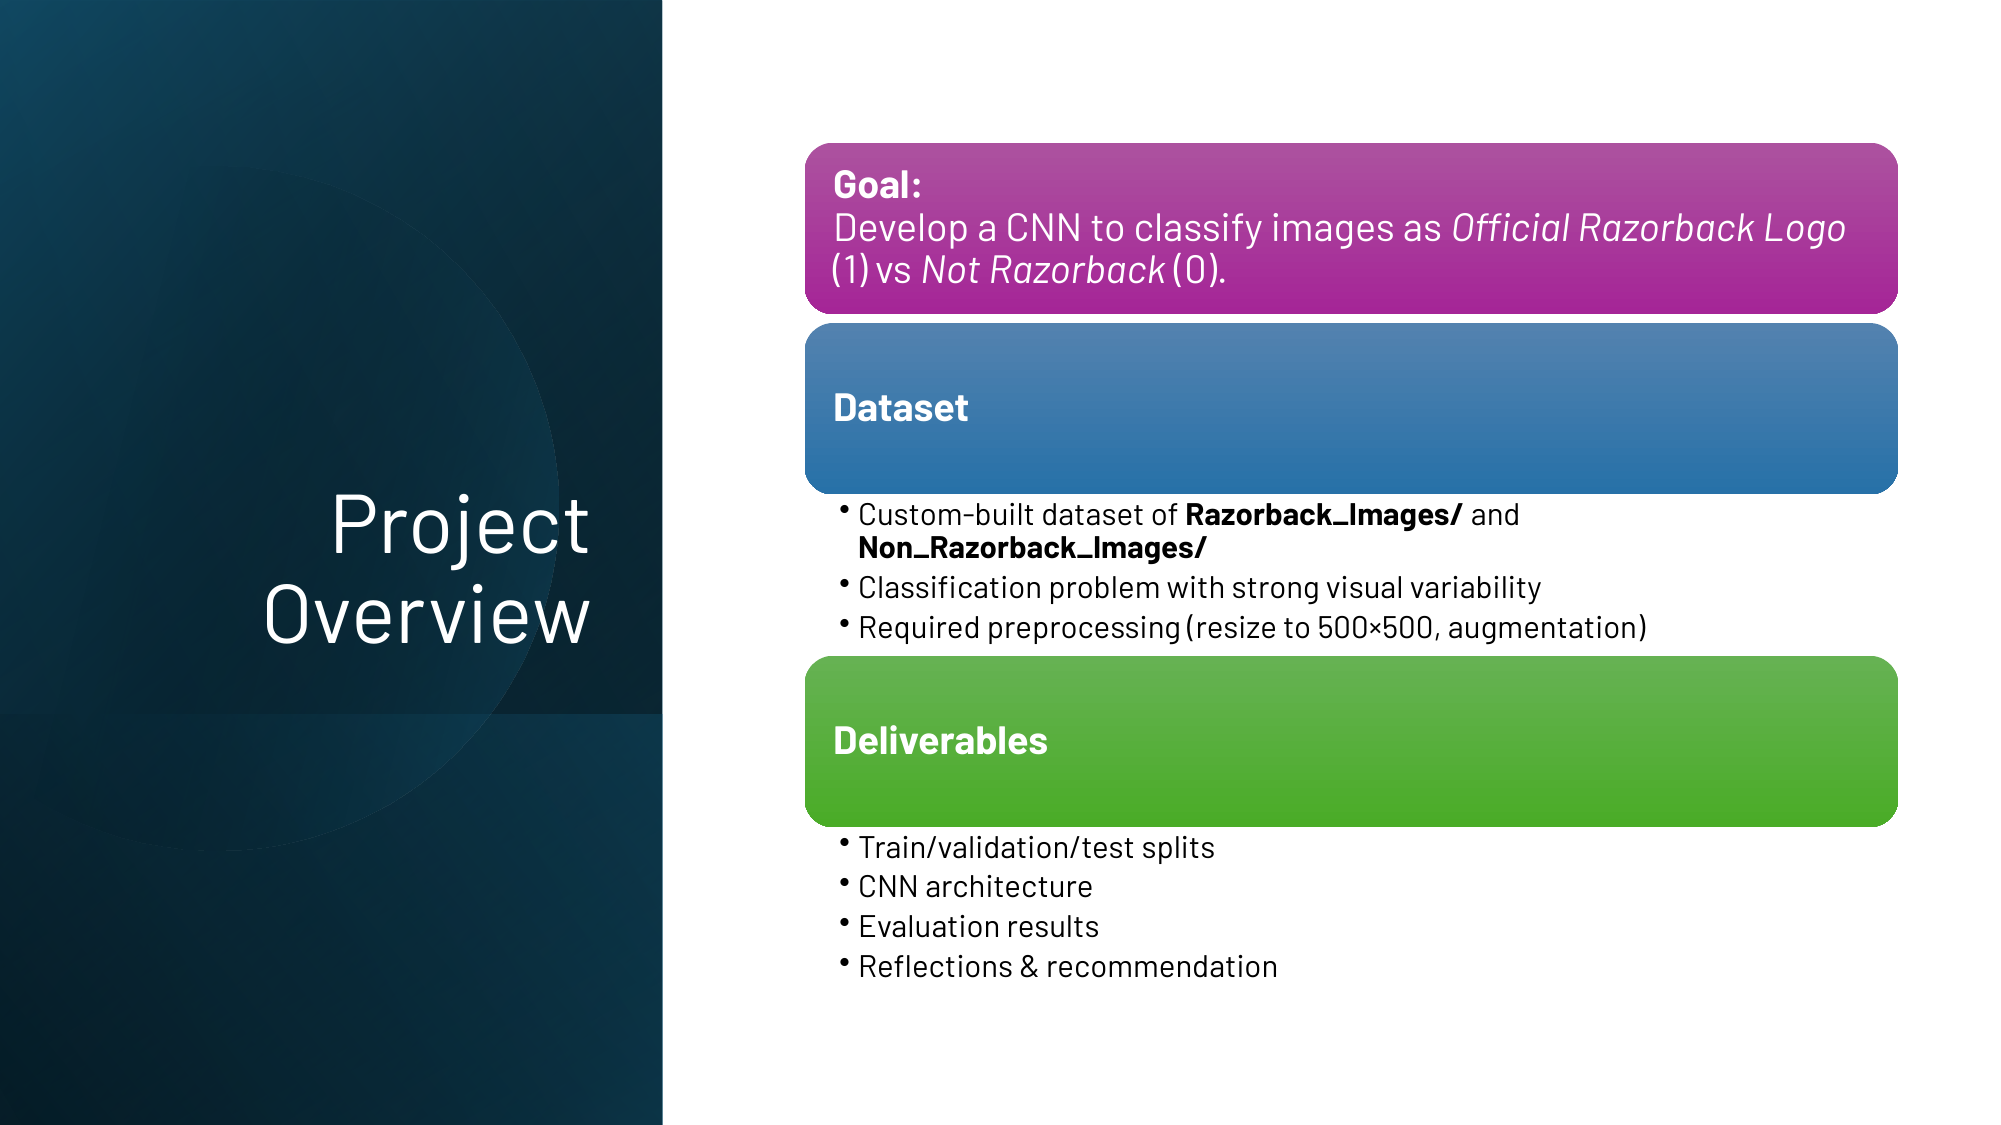

Goal:
Develop a CNN to classify images as Official Razorback Logo (1) vs Not Razorback (0).
Dataset
Custom-built dataset of Razorback_Images/ and Non_Razorback_Images/
Classification problem with strong visual variability
Required preprocessing (resize to 500×500, augmentation)
Deliverables
Train/validation/test splits
CNN architecture
Evaluation results
Reflections & recommendation

# Project Overview